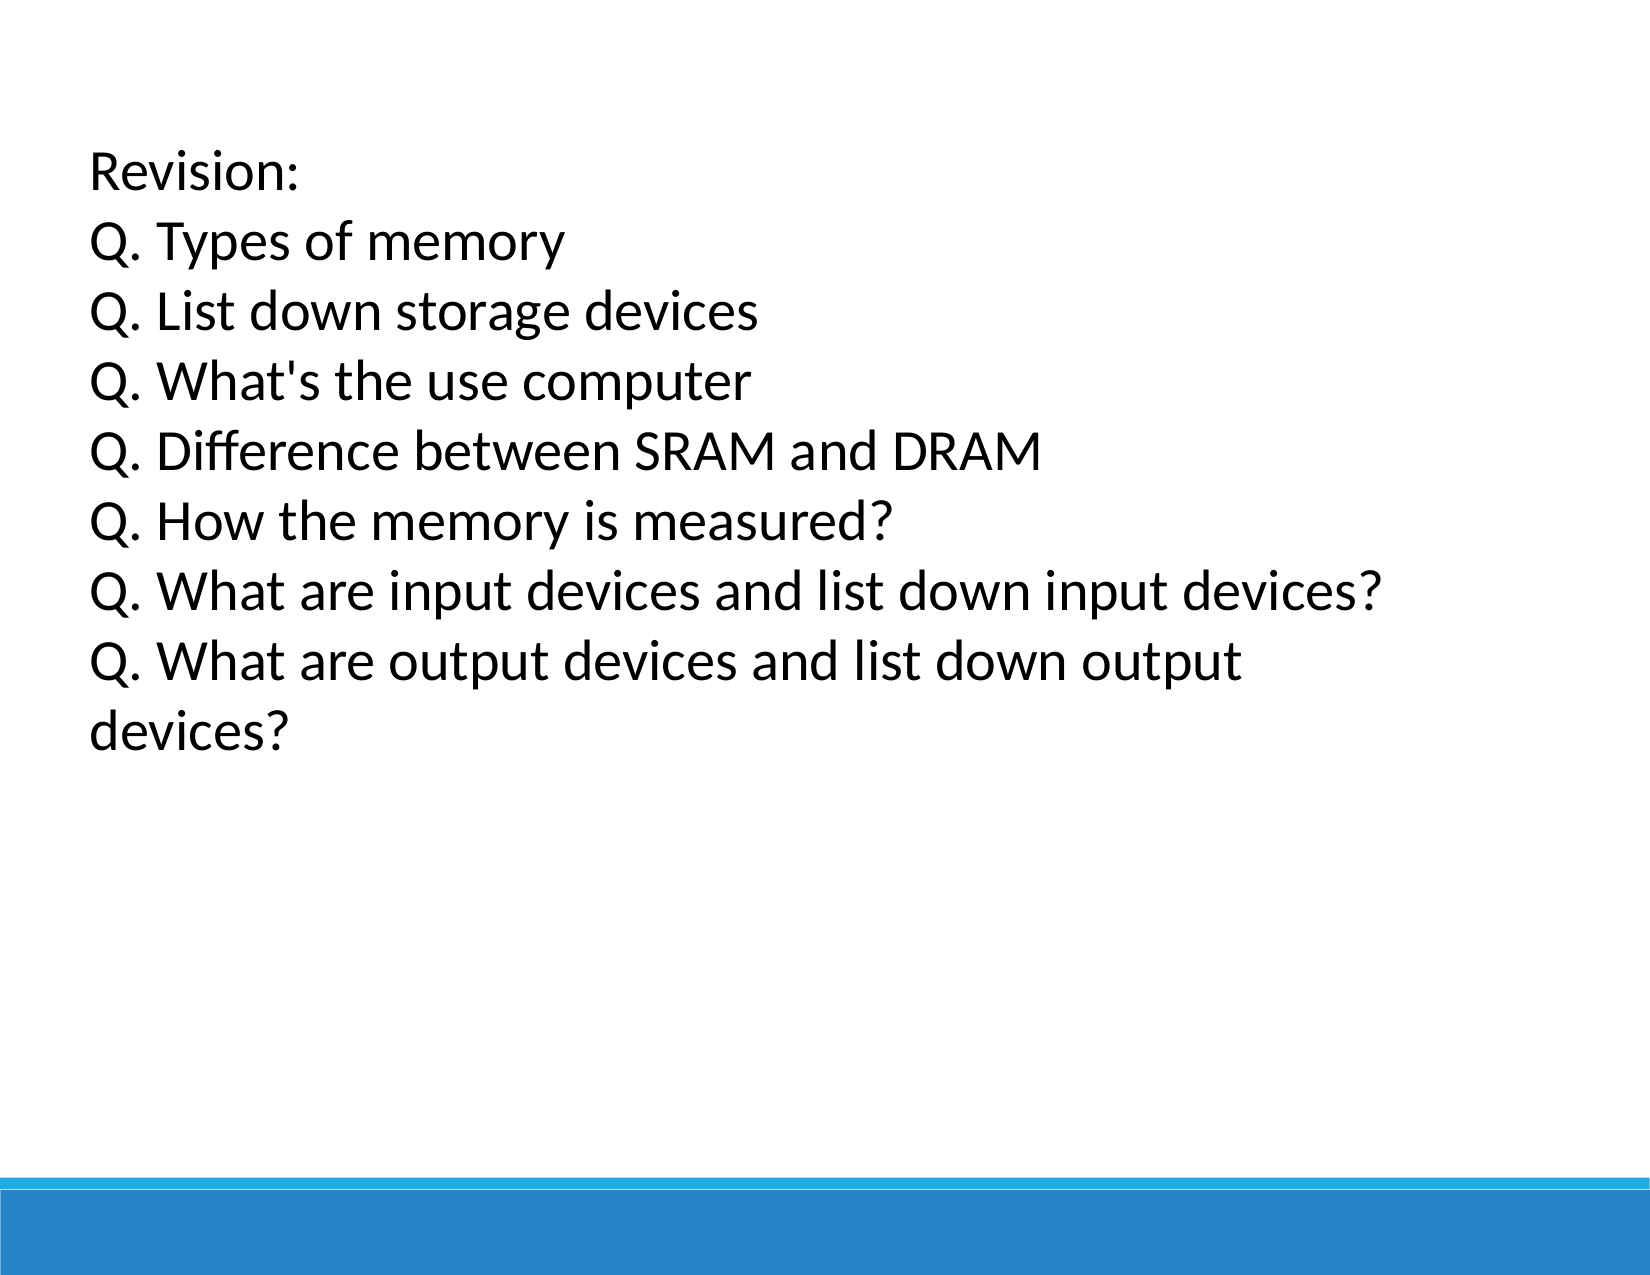

Revision:
Q. Types of memory
Q. List down storage devices
Q. What's the use computer
Q. Difference between SRAM and DRAM
Q. How the memory is measured?
Q. What are input devices and list down input devices?
Q. What are output devices and list down output devices?